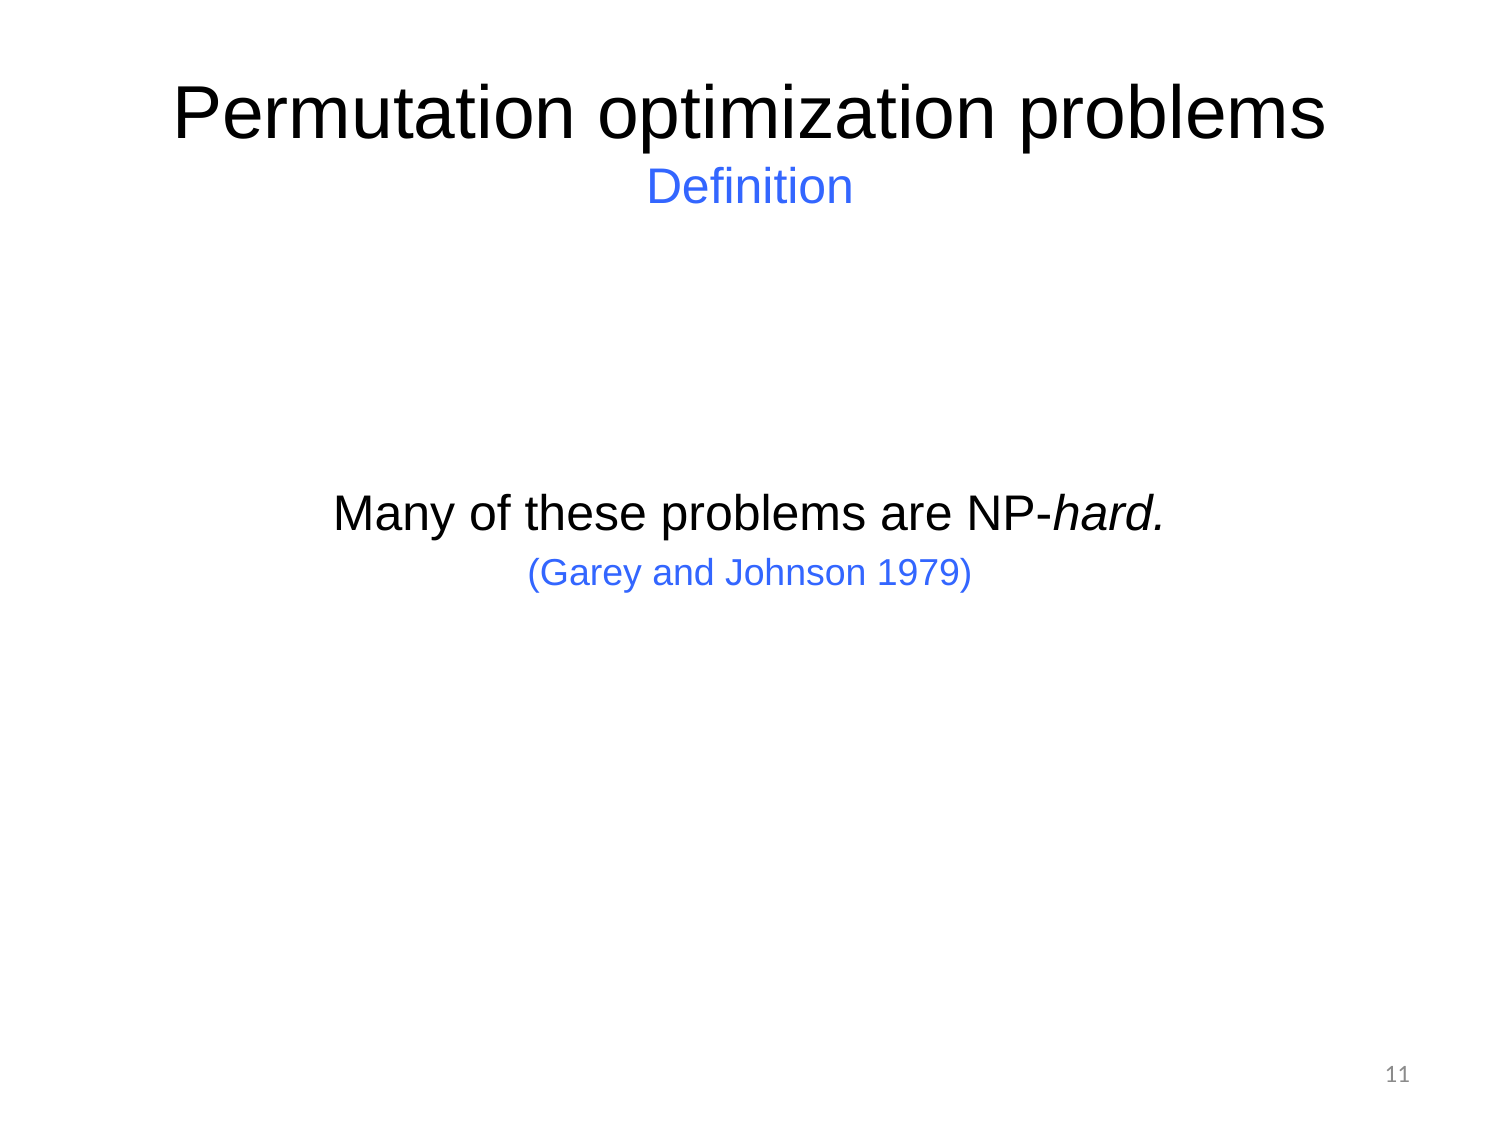

# Permutation optimization problems Definition

Many of these problems are NP-hard.
(Garey and Johnson 1979)

11